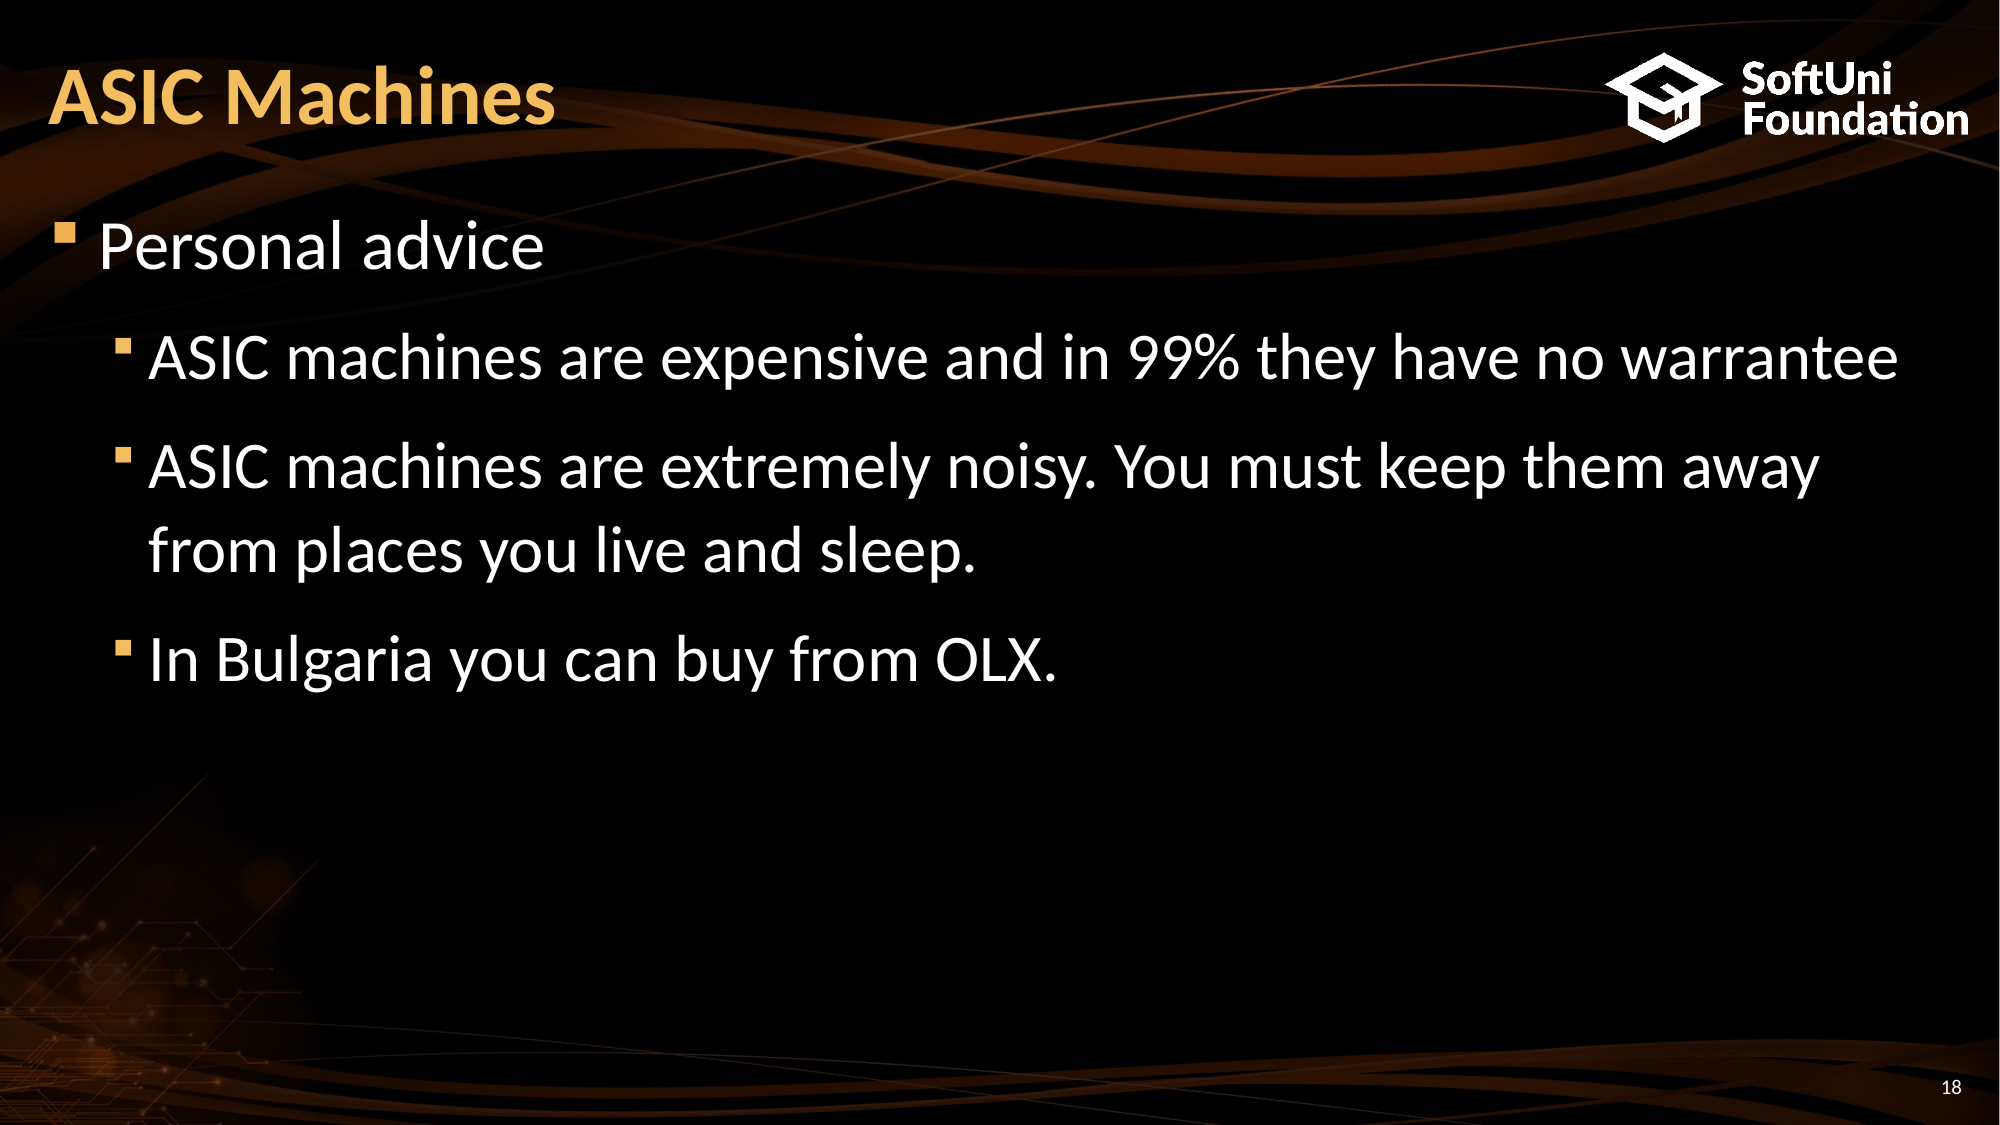

# ASIC Machines
Personal advice
ASIC machines are expensive and in 99% they have no warrantee
ASIC machines are extremely noisy. You must keep them away from places you live and sleep.
In Bulgaria you can buy from OLX.
18